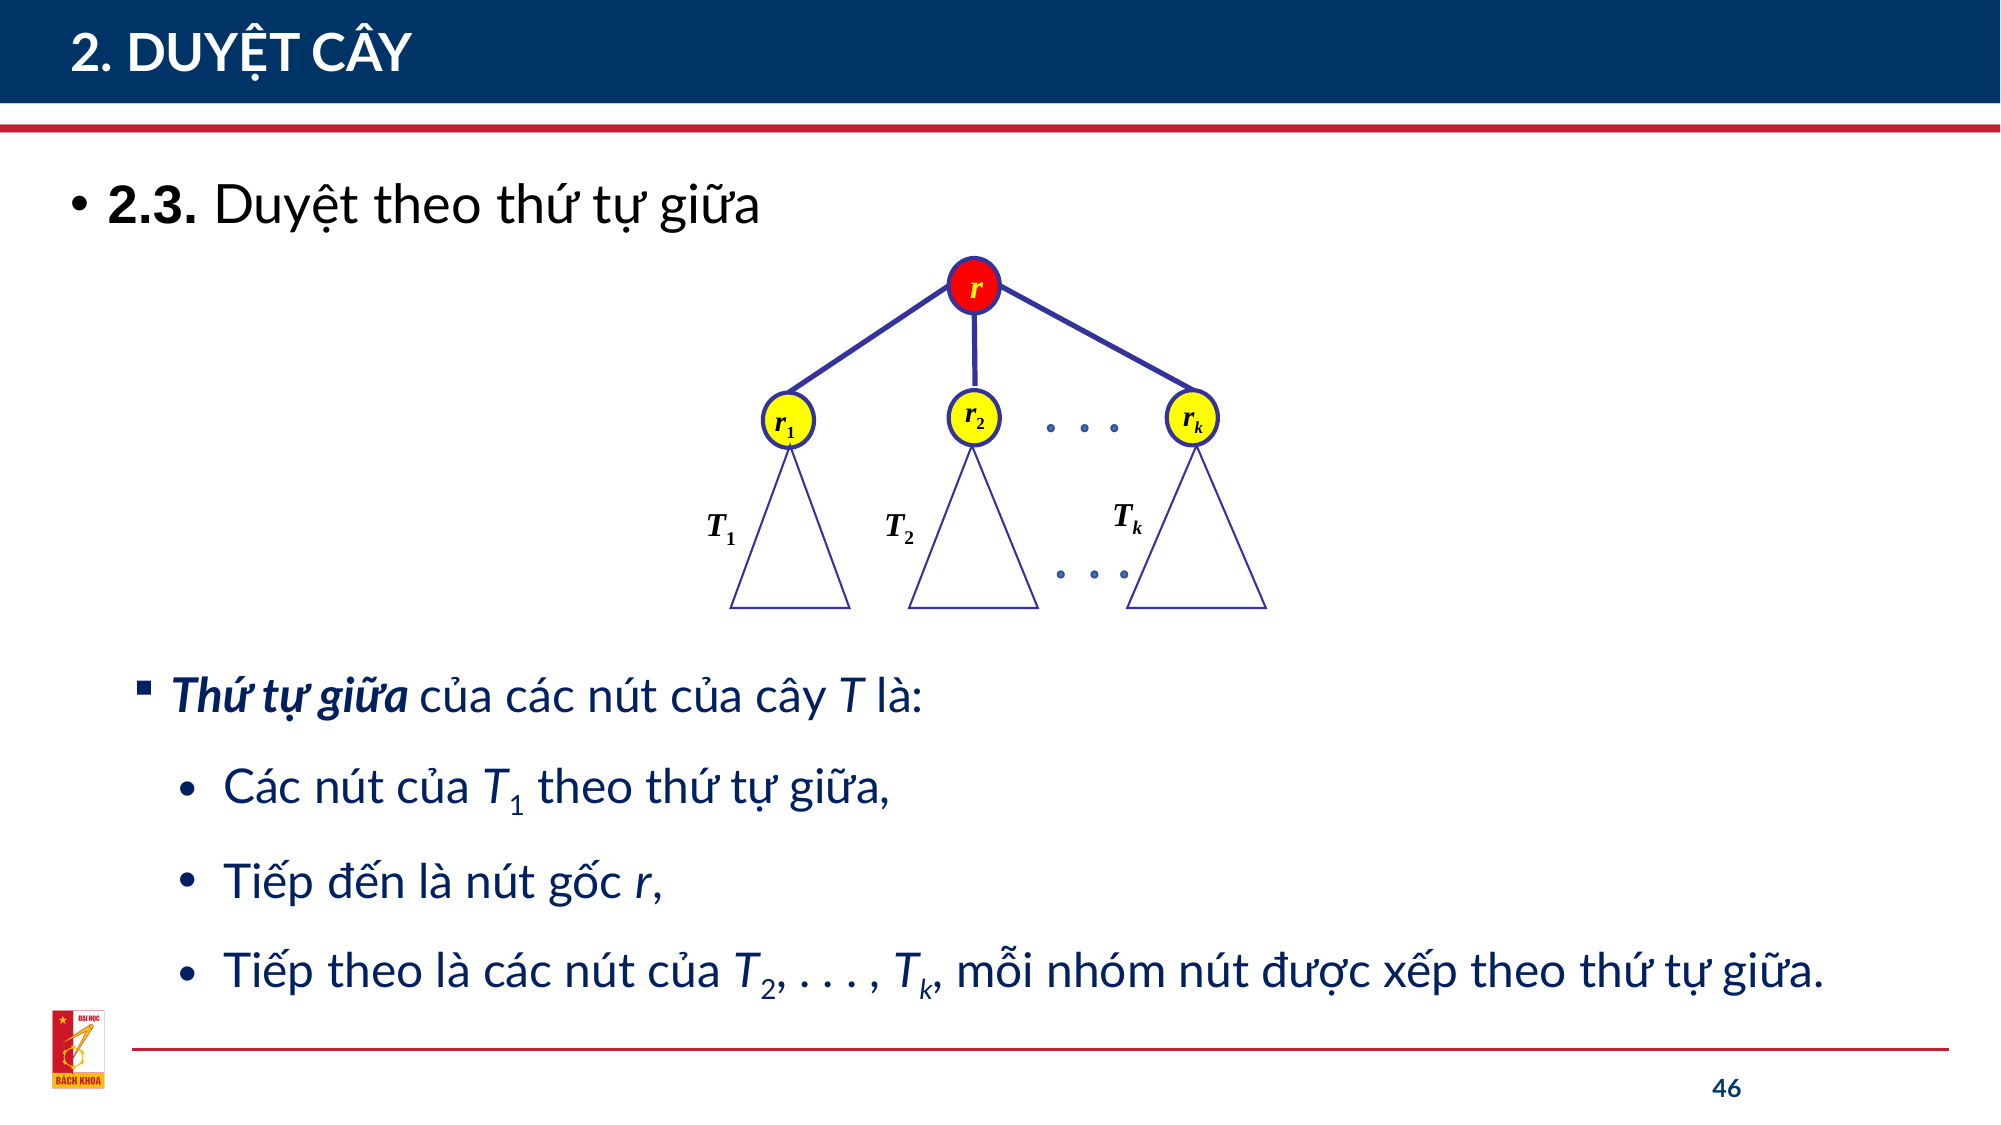

# 2. DUYỆT CÂY
2.3. Duyệt theo thứ tự giữa

Thứ tự giữa của các nút của cây T là:
Các nút của T1 theo thứ tự giữa,
Tiếp đến là nút gốc r,
Tiếp theo là các nút của T2, . . . , Tk, mỗi nhóm nút được xếp theo thứ tự giữa.

r

r2

rk

r1

Tk
T2
T1

46